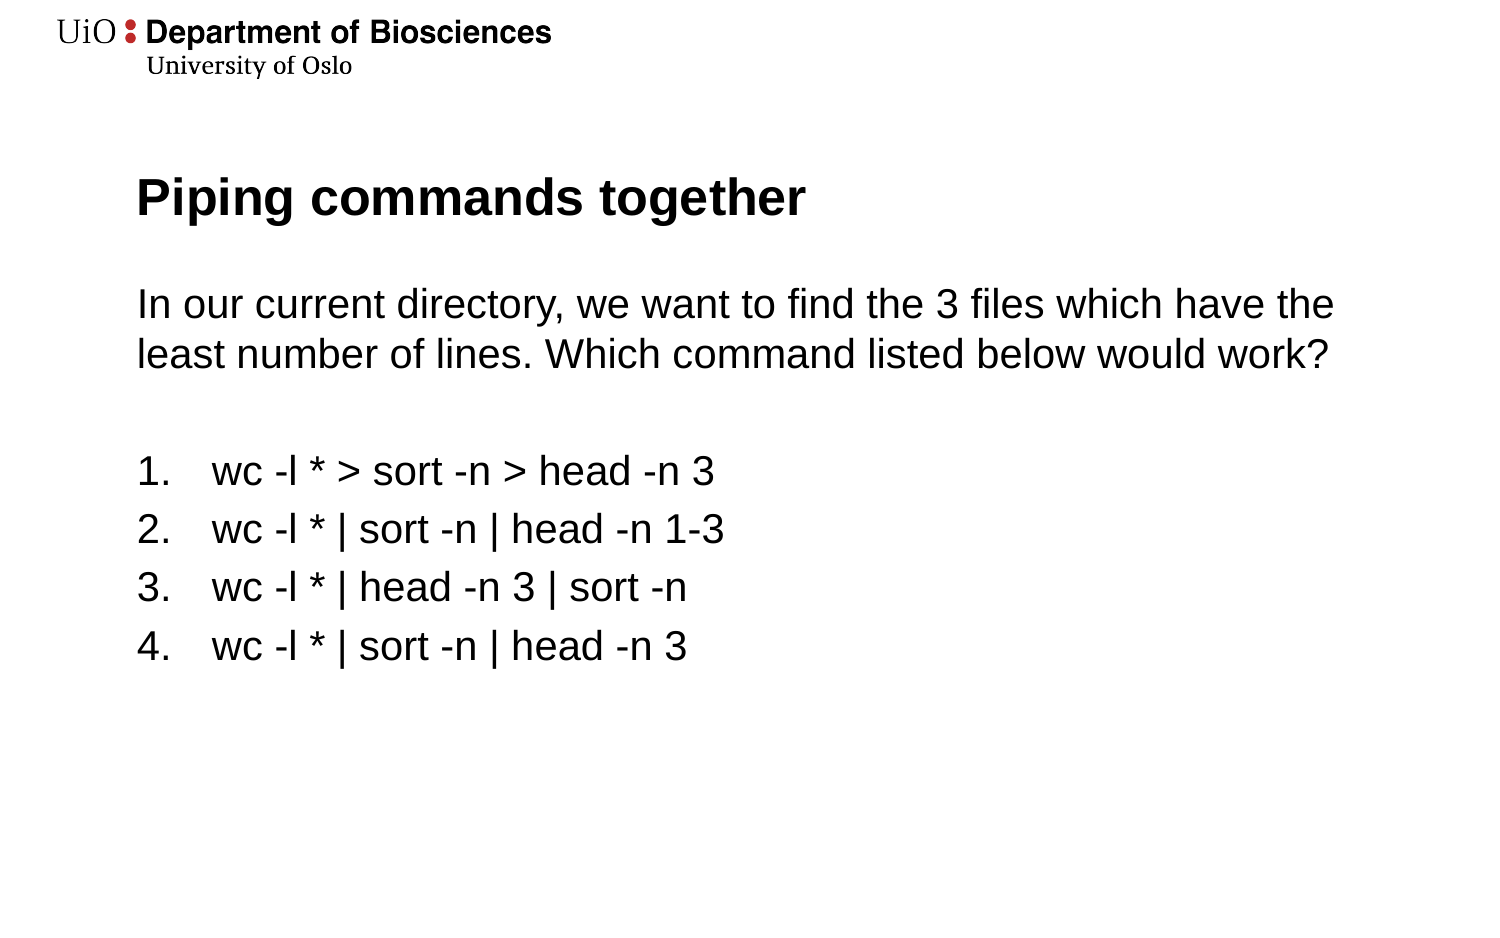

# Piping commands together
In our current directory, we want to find the 3 files which have the least number of lines. Which command listed below would work?

wc -l * > sort -n > head -n 3
wc -l * | sort -n | head -n 1-3
wc -l * | head -n 3 | sort -n
wc -l * | sort -n | head -n 3